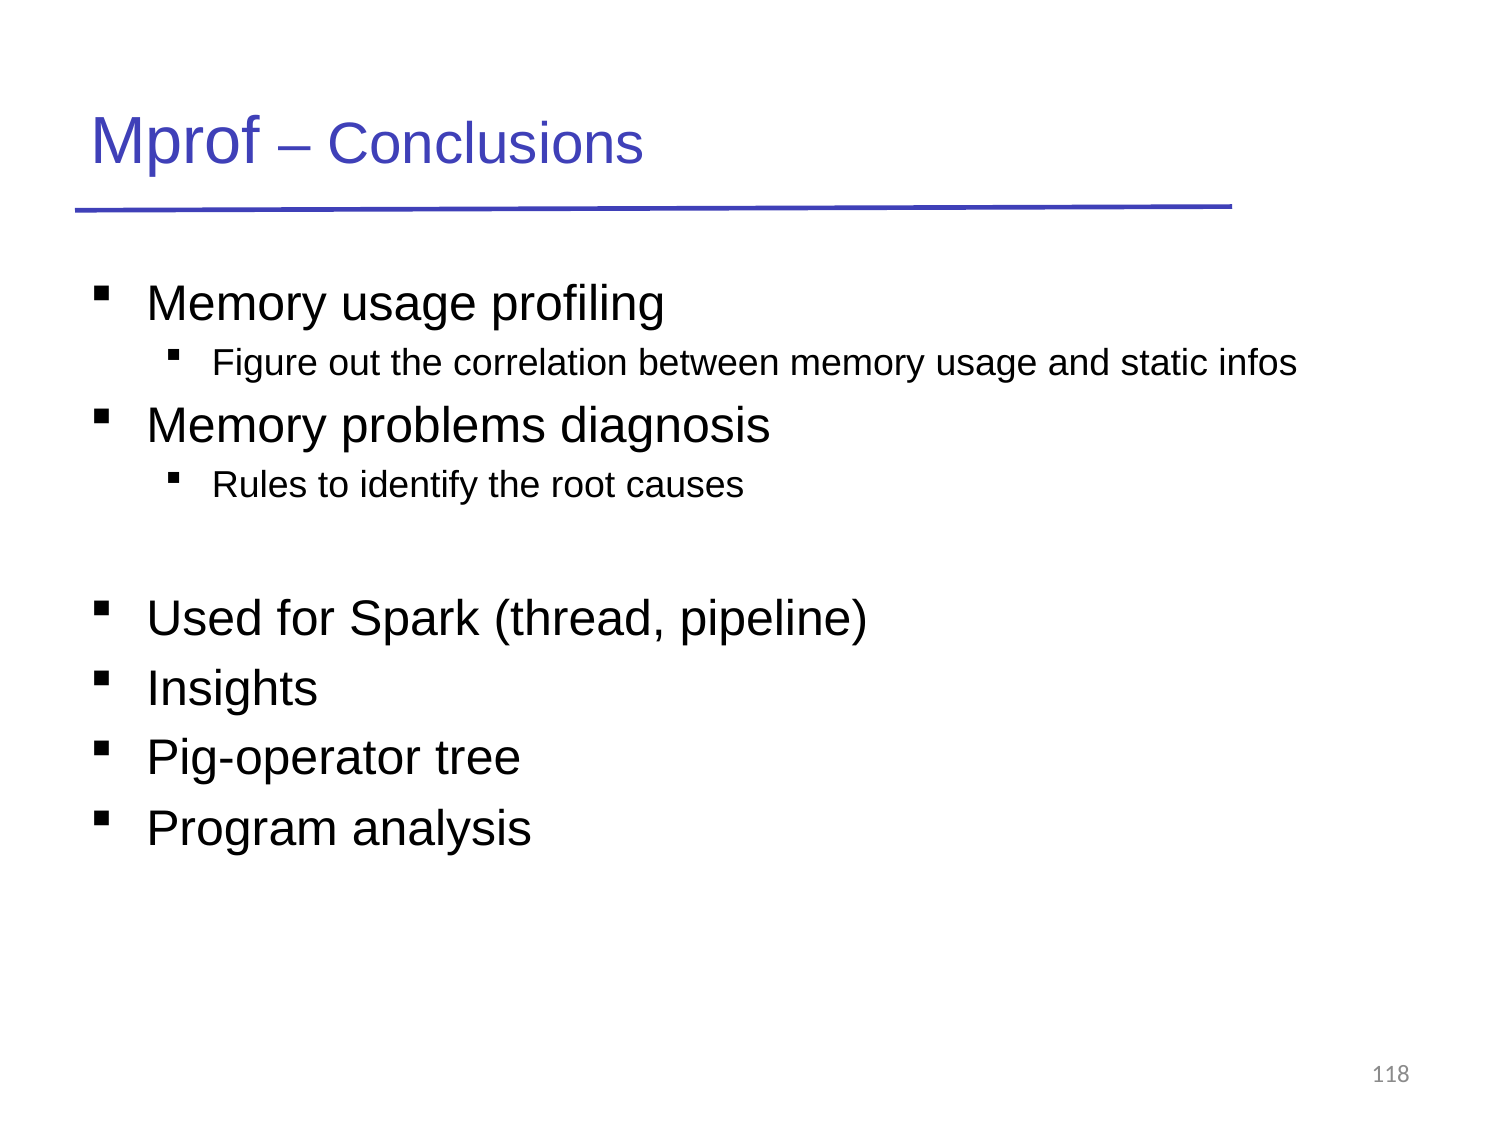

# Mprof – Conclusions
Memory usage profiling
Figure out the correlation between memory usage and static infos
Memory problems diagnosis
Rules to identify the root causes

Used for Spark (thread, pipeline)
Insights
Pig-operator tree
Program analysis

118